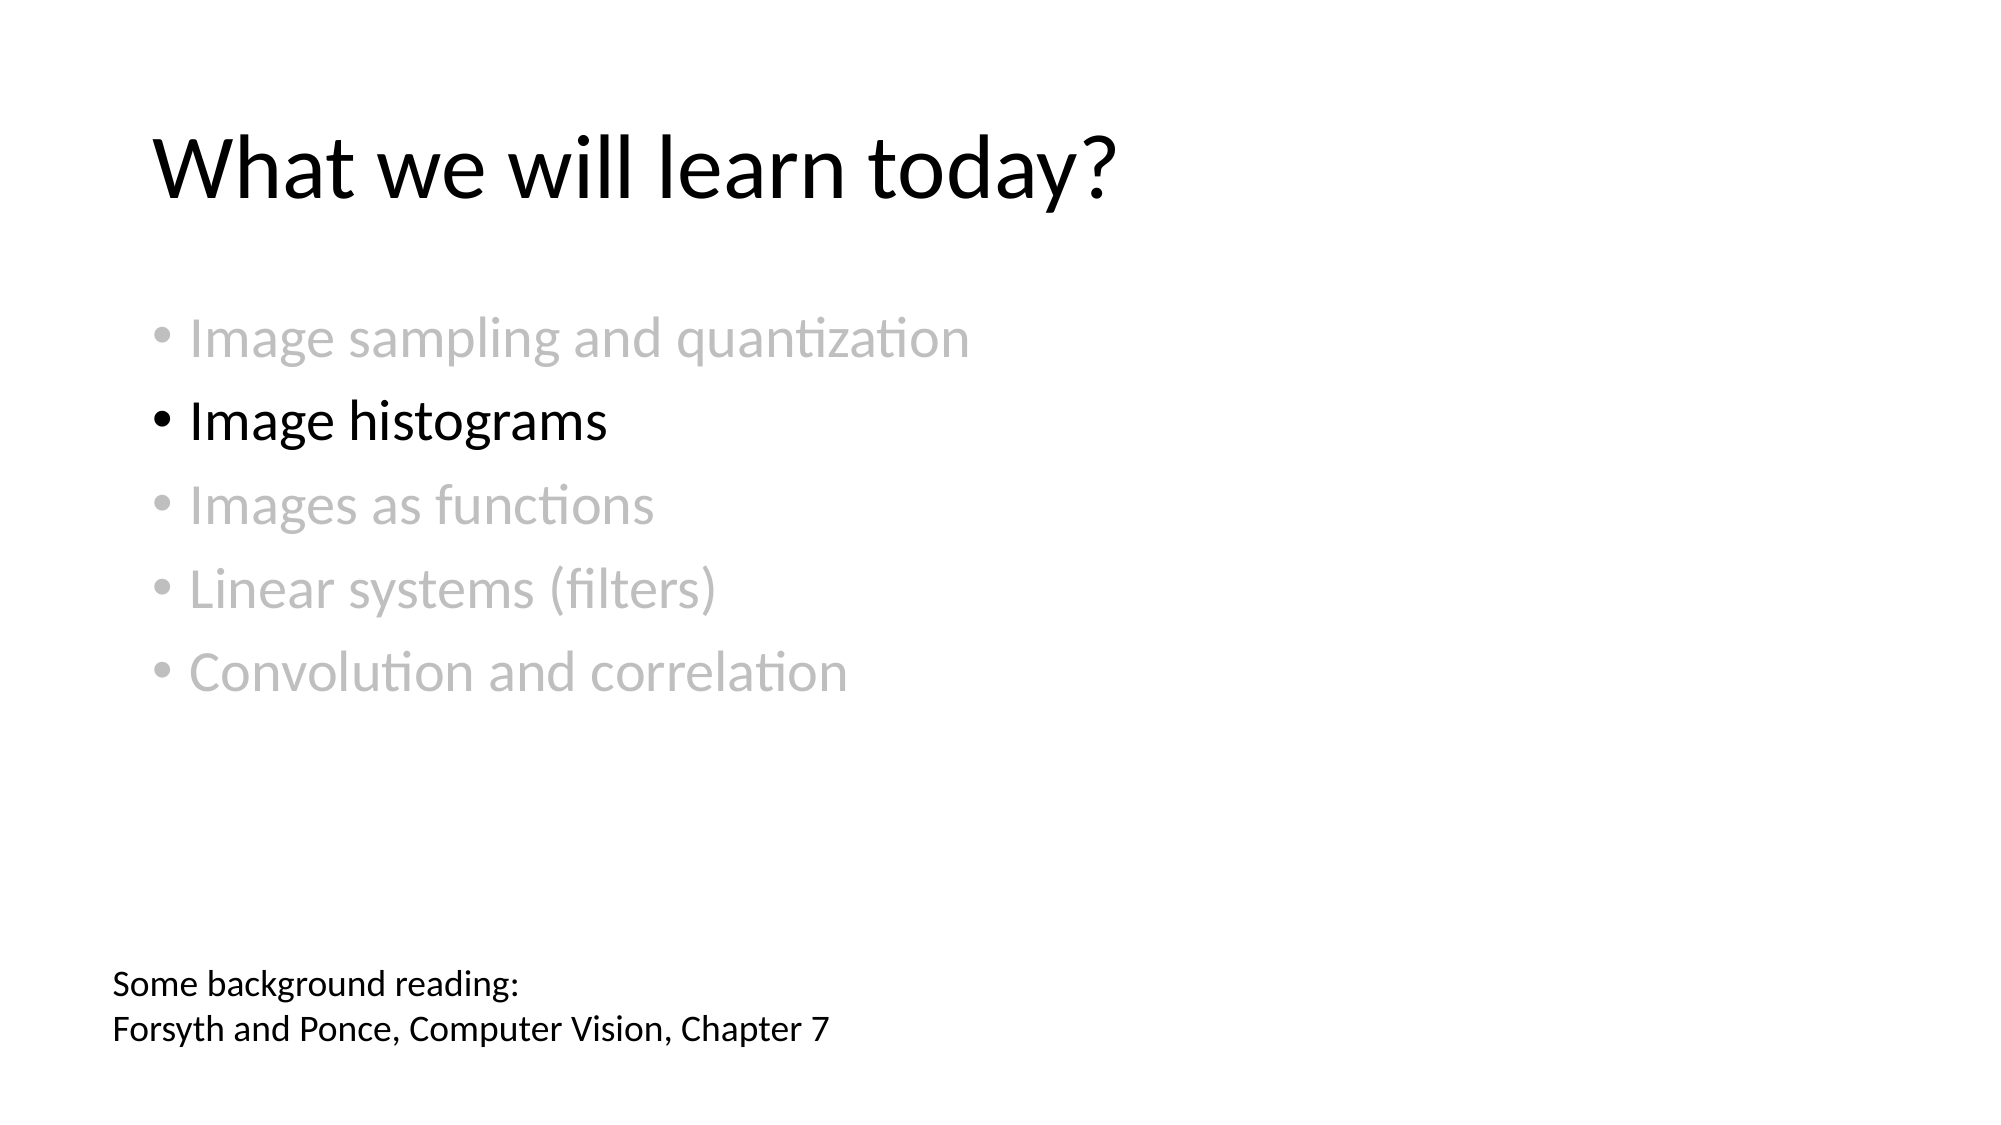

# What we will learn today?
Image sampling and quantization
Image histograms
Images as functions
Linear systems (filters)
Convolution and correlation
Some background reading:
Forsyth and Ponce, Computer Vision, Chapter 7